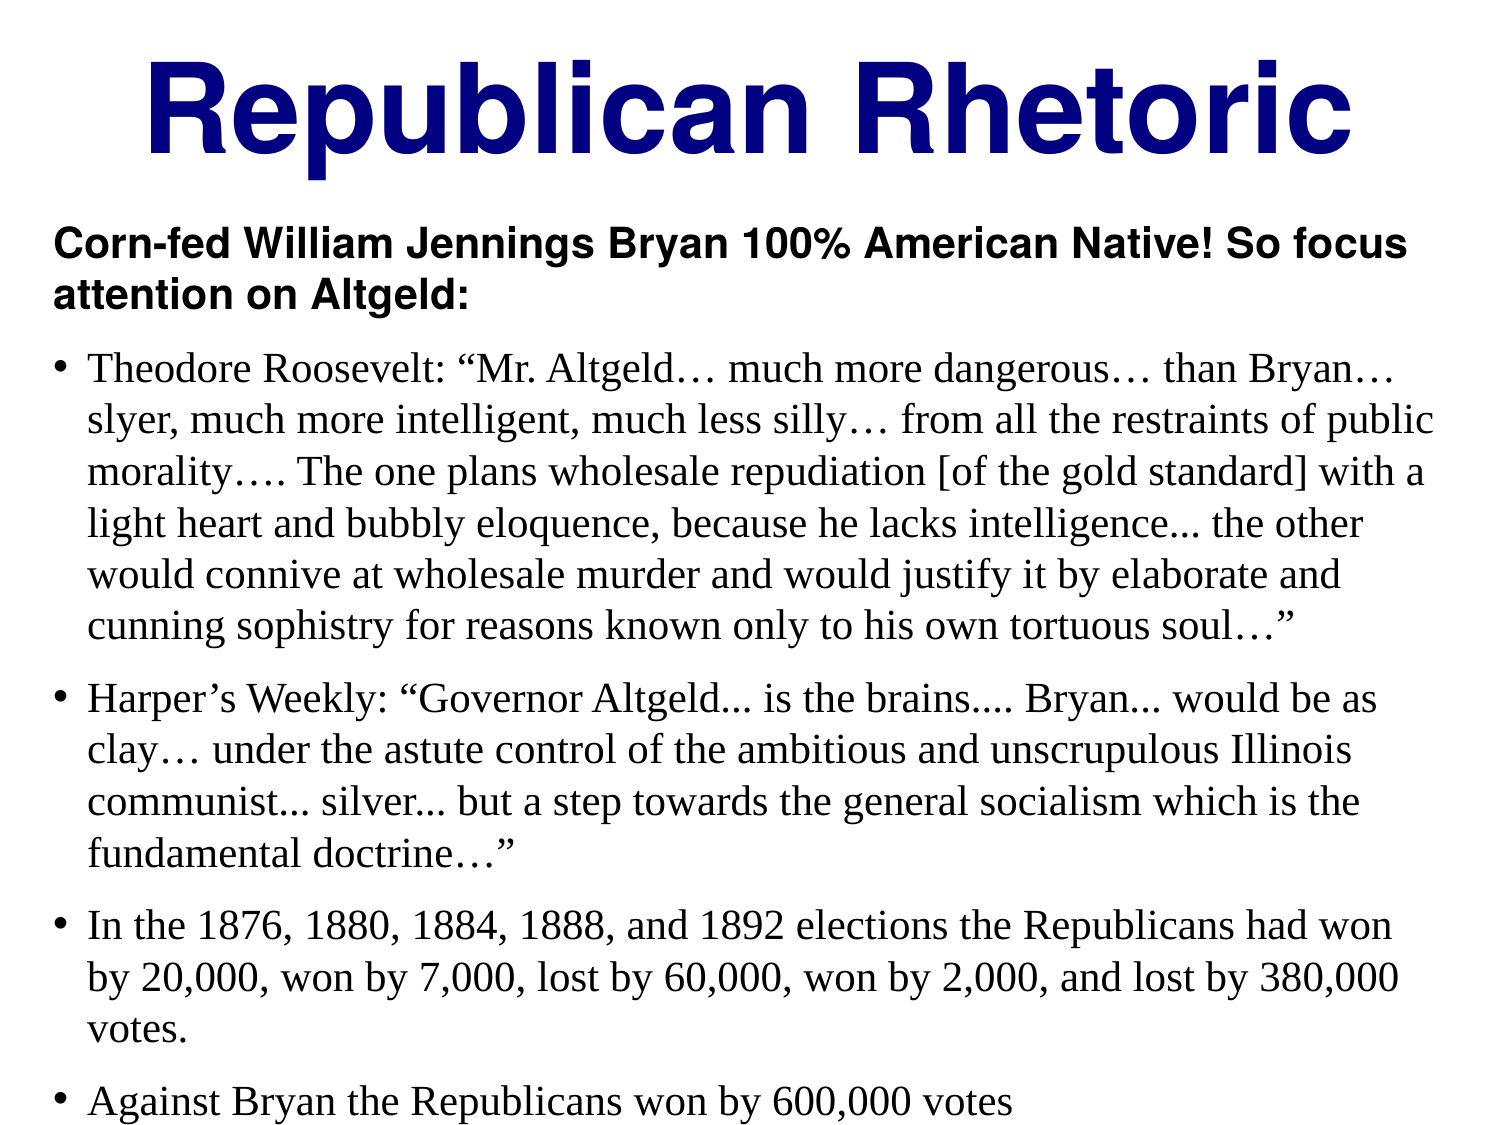

Republican Rhetoric
Corn-fed William Jennings Bryan 100% American Native! So focus attention on Altgeld:
Theodore Roosevelt: “Mr. Altgeld… much more dangerous… than Bryan… slyer, much more intelligent, much less silly… from all the restraints of public morality…. The one plans wholesale repudiation [of the gold standard] with a light heart and bubbly eloquence, because he lacks intelligence... the other would connive at wholesale murder and would justify it by elaborate and cunning sophistry for reasons known only to his own tortuous soul…”
Harper’s Weekly: “Governor Altgeld... is the brains.... Bryan... would be as clay… under the astute control of the ambitious and unscrupulous Illinois communist... silver... but a step towards the general socialism which is the fundamental doctrine…”
In the 1876, 1880, 1884, 1888, and 1892 elections the Republicans had won by 20,000, won by 7,000, lost by 60,000, won by 2,000, and lost by 380,000 votes.
Against Bryan the Republicans won by 600,000 votes